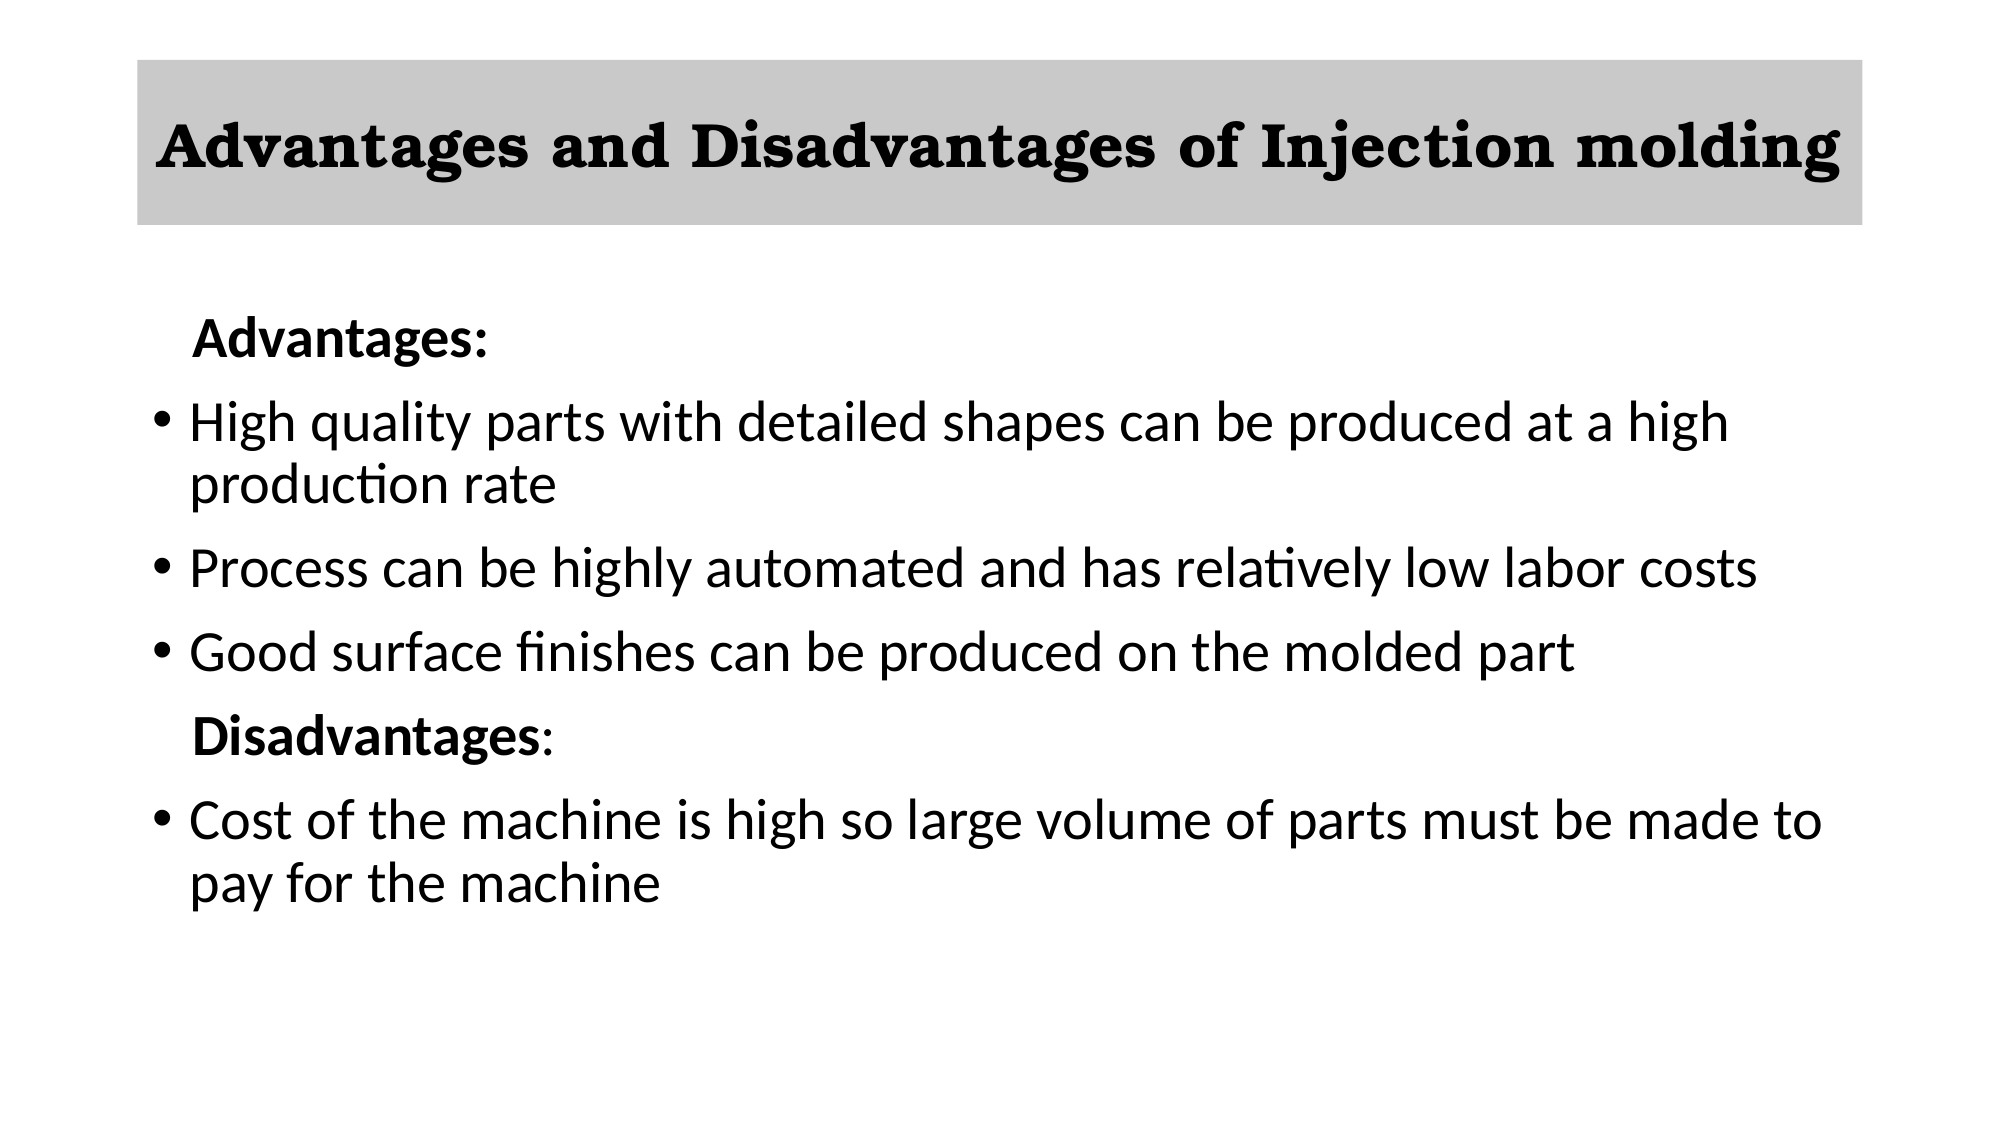

# Advantages and Disadvantages of Injection molding
   Advantages:
High quality parts with detailed shapes can be produced at a high production rate
Process can be highly automated and has relatively low labor costs
Good surface finishes can be produced on the molded part
   Disadvantages:
Cost of the machine is high so large volume of parts must be made to pay for the machine